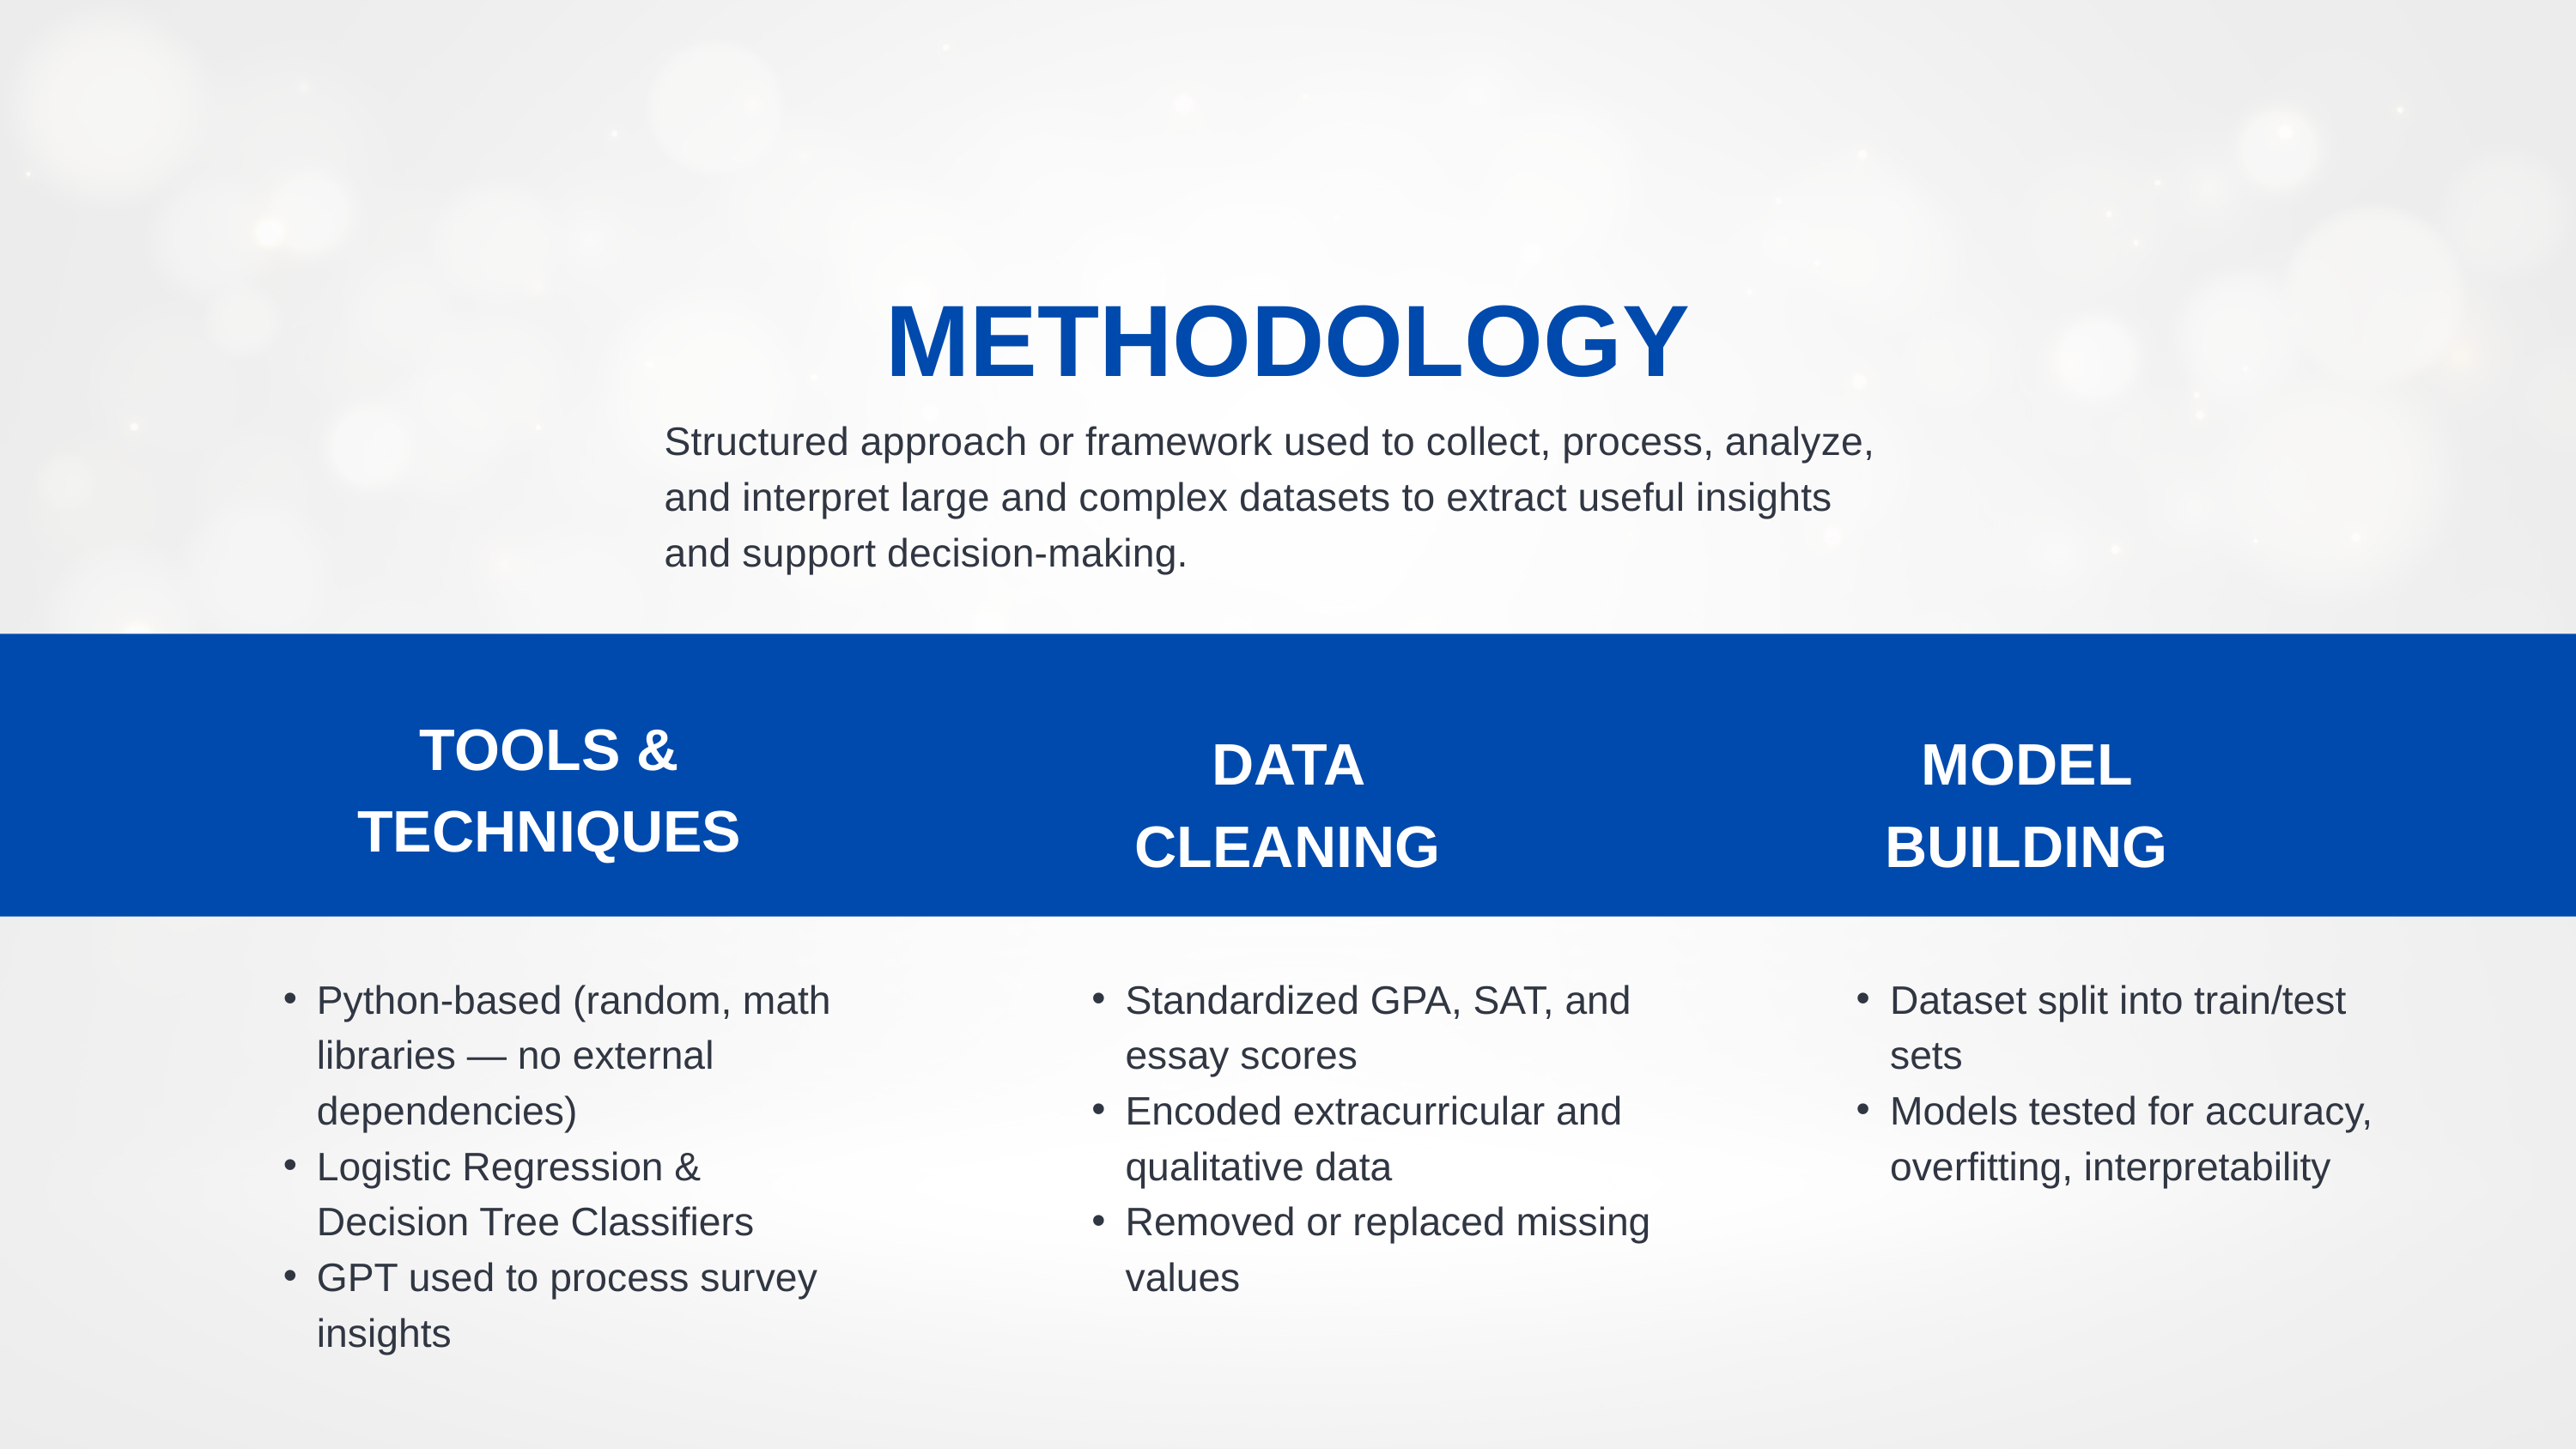

METHODOLOGY
Structured approach or framework used to collect, process, analyze, and interpret large and complex datasets to extract useful insights and support decision-making.

TOOLS & TECHNIQUES
DATA CLEANING
MODEL BUILDING
Python-based (random, math libraries — no external dependencies)
Logistic Regression & Decision Tree Classifiers
GPT used to process survey insights
Standardized GPA, SAT, and essay scores
Encoded extracurricular and qualitative data
Removed or replaced missing values
Dataset split into train/test sets
Models tested for accuracy, overfitting, interpretability